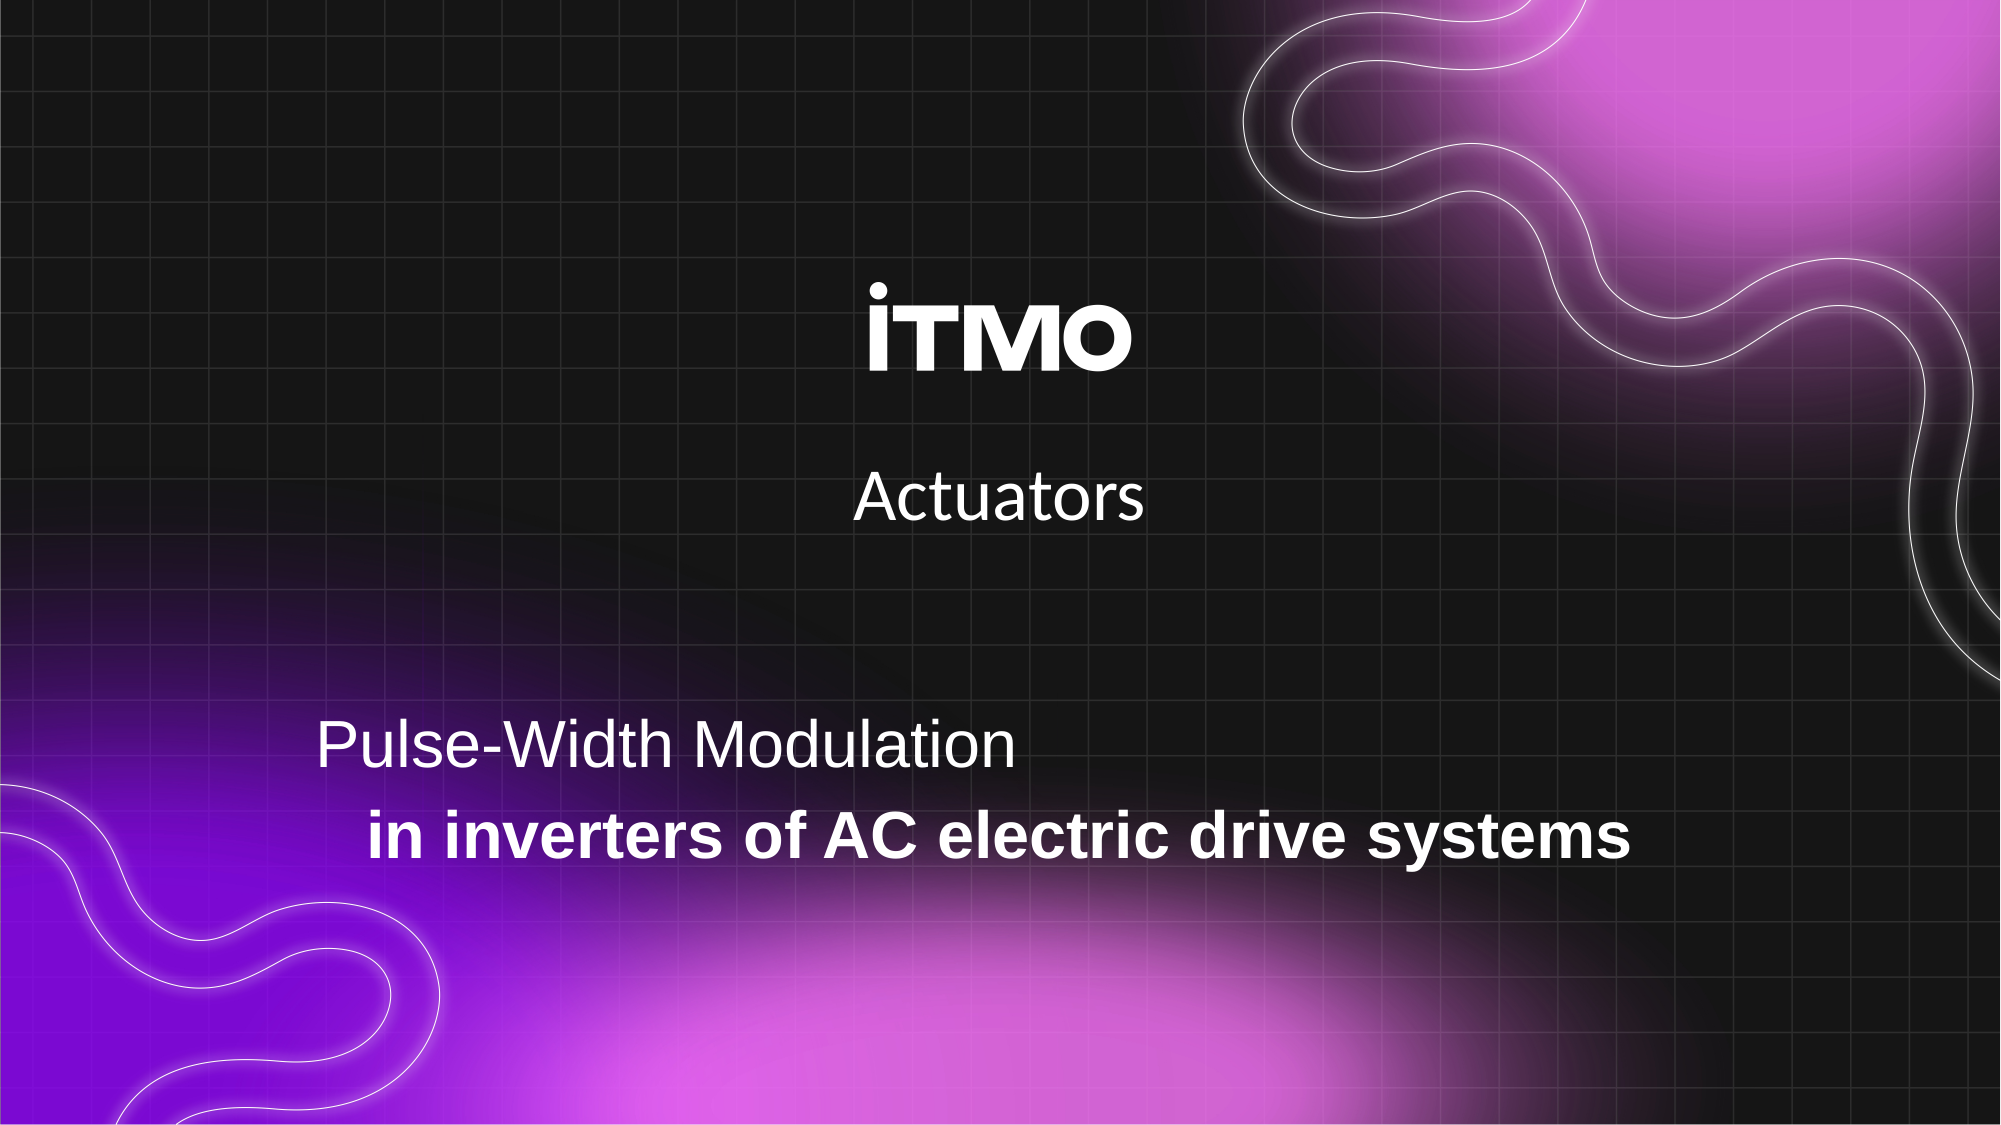

# Pulse-Width Modulation
in inverters of AC electric drive systems